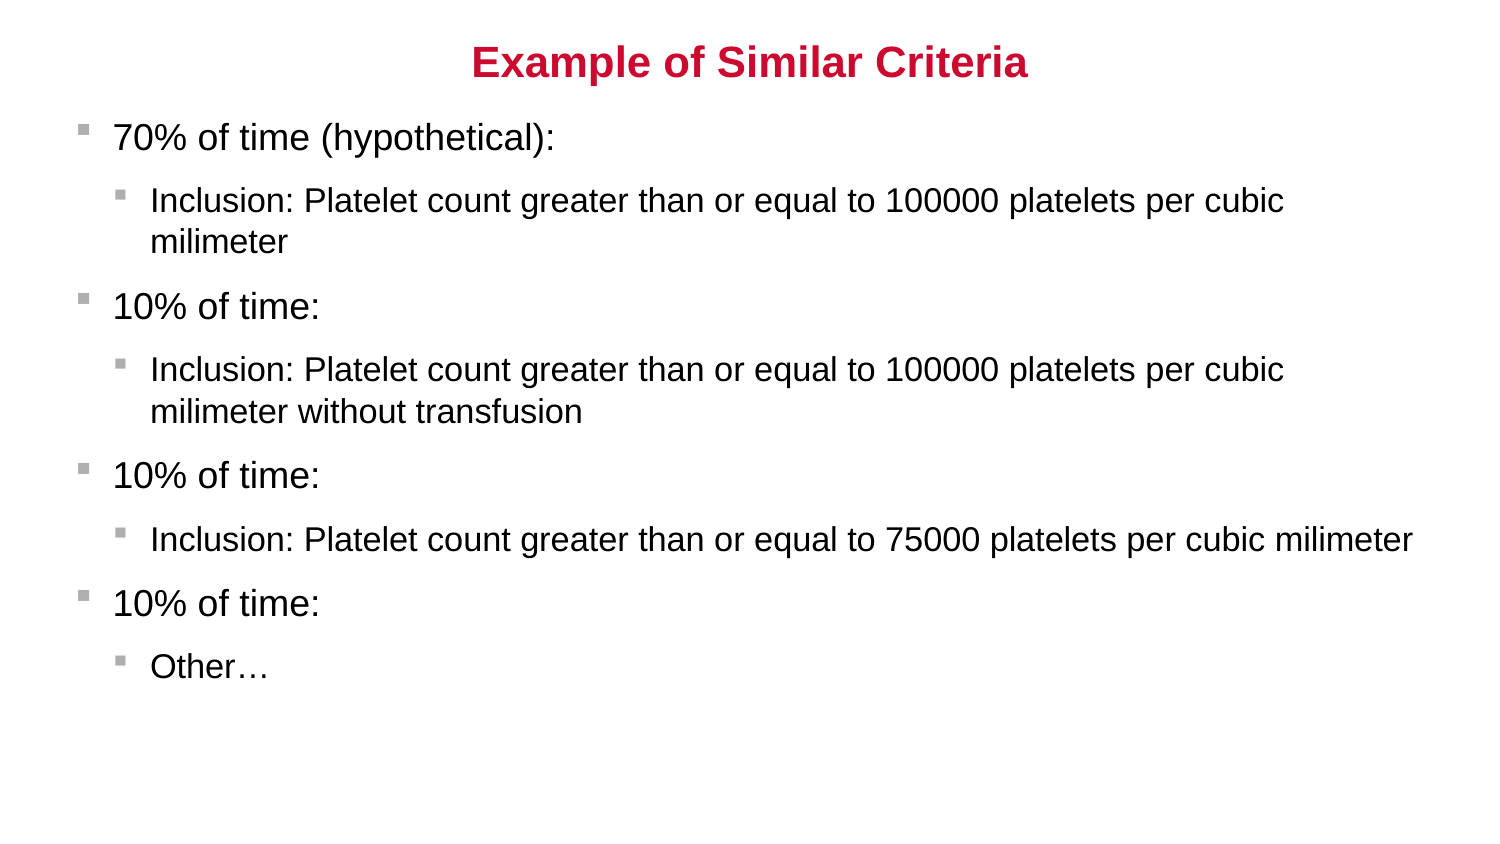

# Example of Similar Criteria
70% of time (hypothetical):
Inclusion: Platelet count greater than or equal to 100000 platelets per cubic milimeter
10% of time:
Inclusion: Platelet count greater than or equal to 100000 platelets per cubic milimeter without transfusion
10% of time:
Inclusion: Platelet count greater than or equal to 75000 platelets per cubic milimeter
10% of time:
Other…